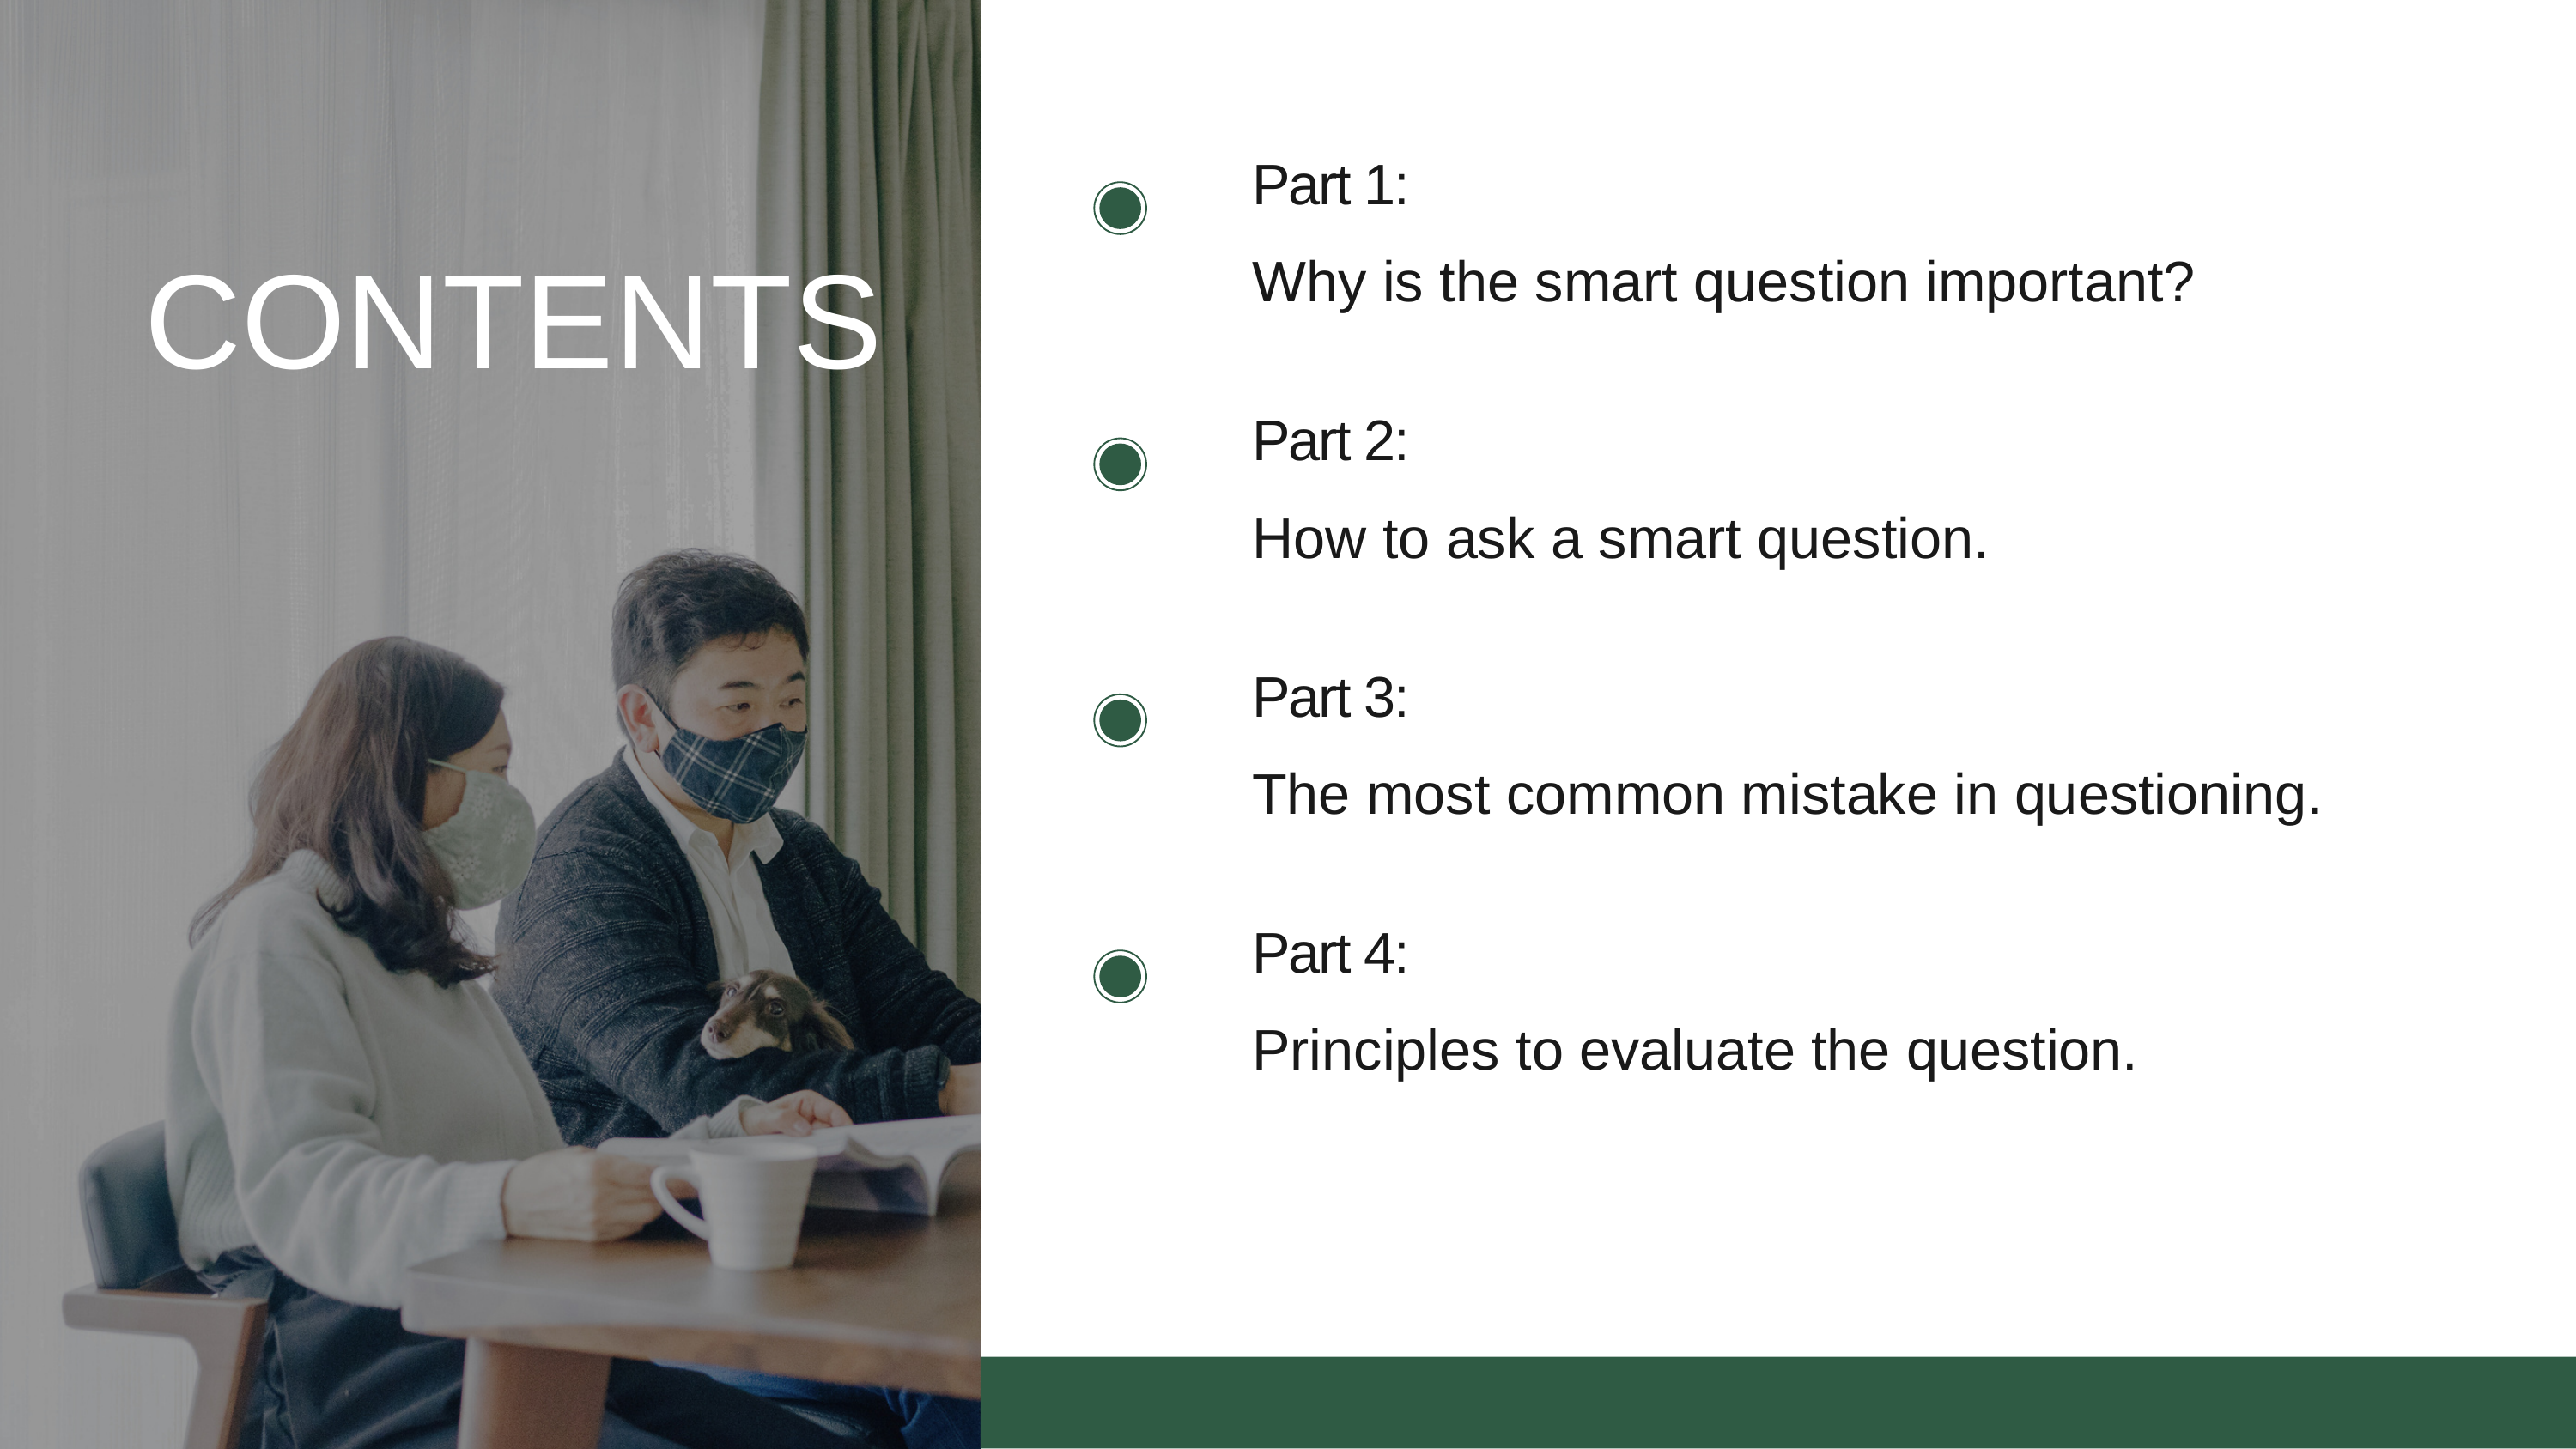

Part 1:
Why is the smart question important?

CONTENTS
Part 2:
How to ask a smart question.

Part 3:
The most common mistake in questioning.

Part 4:
Principles to evaluate the question.